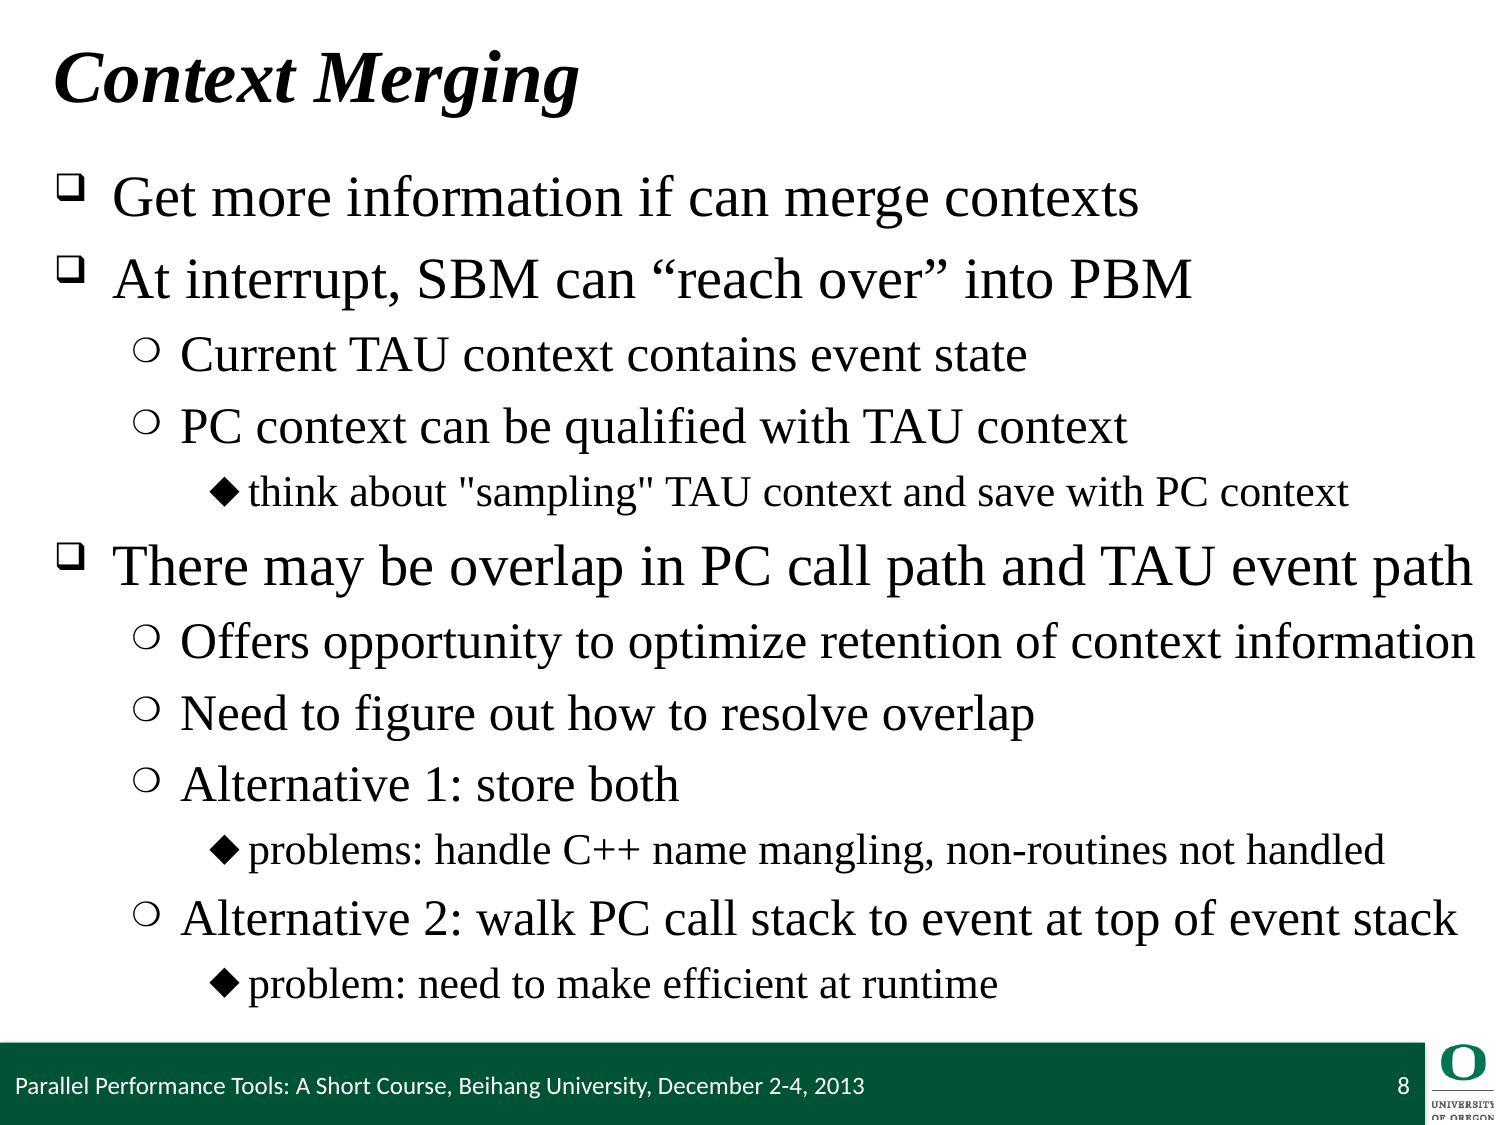

# Context Merging
Get more information if can merge contexts
At interrupt, SBM can “reach over” into PBM
Current TAU context contains event state
PC context can be qualified with TAU context
think about "sampling" TAU context and save with PC context
There may be overlap in PC call path and TAU event path
Offers opportunity to optimize retention of context information
Need to figure out how to resolve overlap
Alternative 1: store both
problems: handle C++ name mangling, non-routines not handled
Alternative 2: walk PC call stack to event at top of event stack
problem: need to make efficient at runtime
Parallel Performance Tools: A Short Course, Beihang University, December 2-4, 2013
8